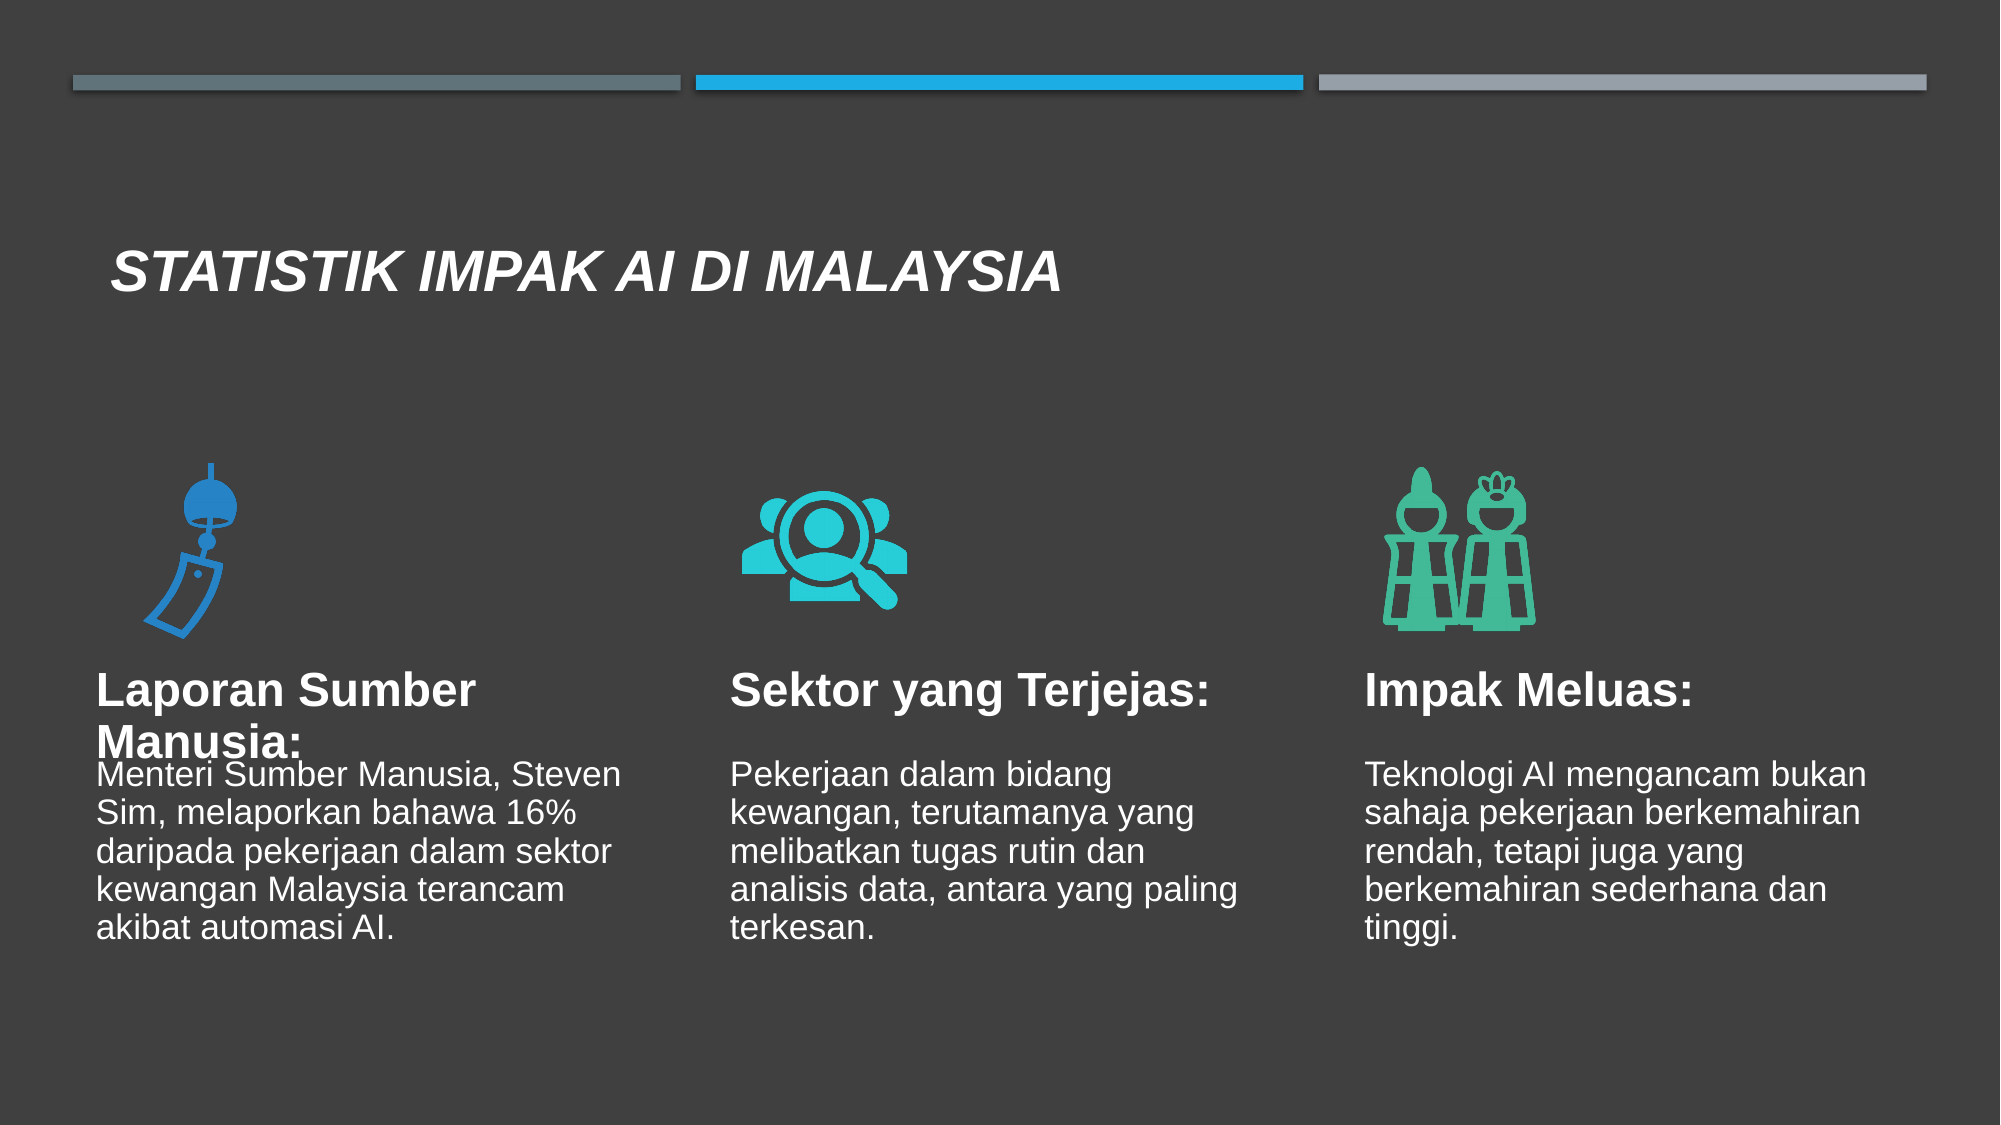

# Statistik Impak AI di Malaysia
Laporan Sumber Manusia:
Menteri Sumber Manusia, Steven Sim, melaporkan bahawa 16% daripada pekerjaan dalam sektor kewangan Malaysia terancam akibat automasi AI.
Sektor yang Terjejas:
Pekerjaan dalam bidang kewangan, terutamanya yang melibatkan tugas rutin dan analisis data, antara yang paling terkesan.
Impak Meluas:
Teknologi AI mengancam bukan sahaja pekerjaan berkemahiran rendah, tetapi juga yang berkemahiran sederhana dan tinggi.